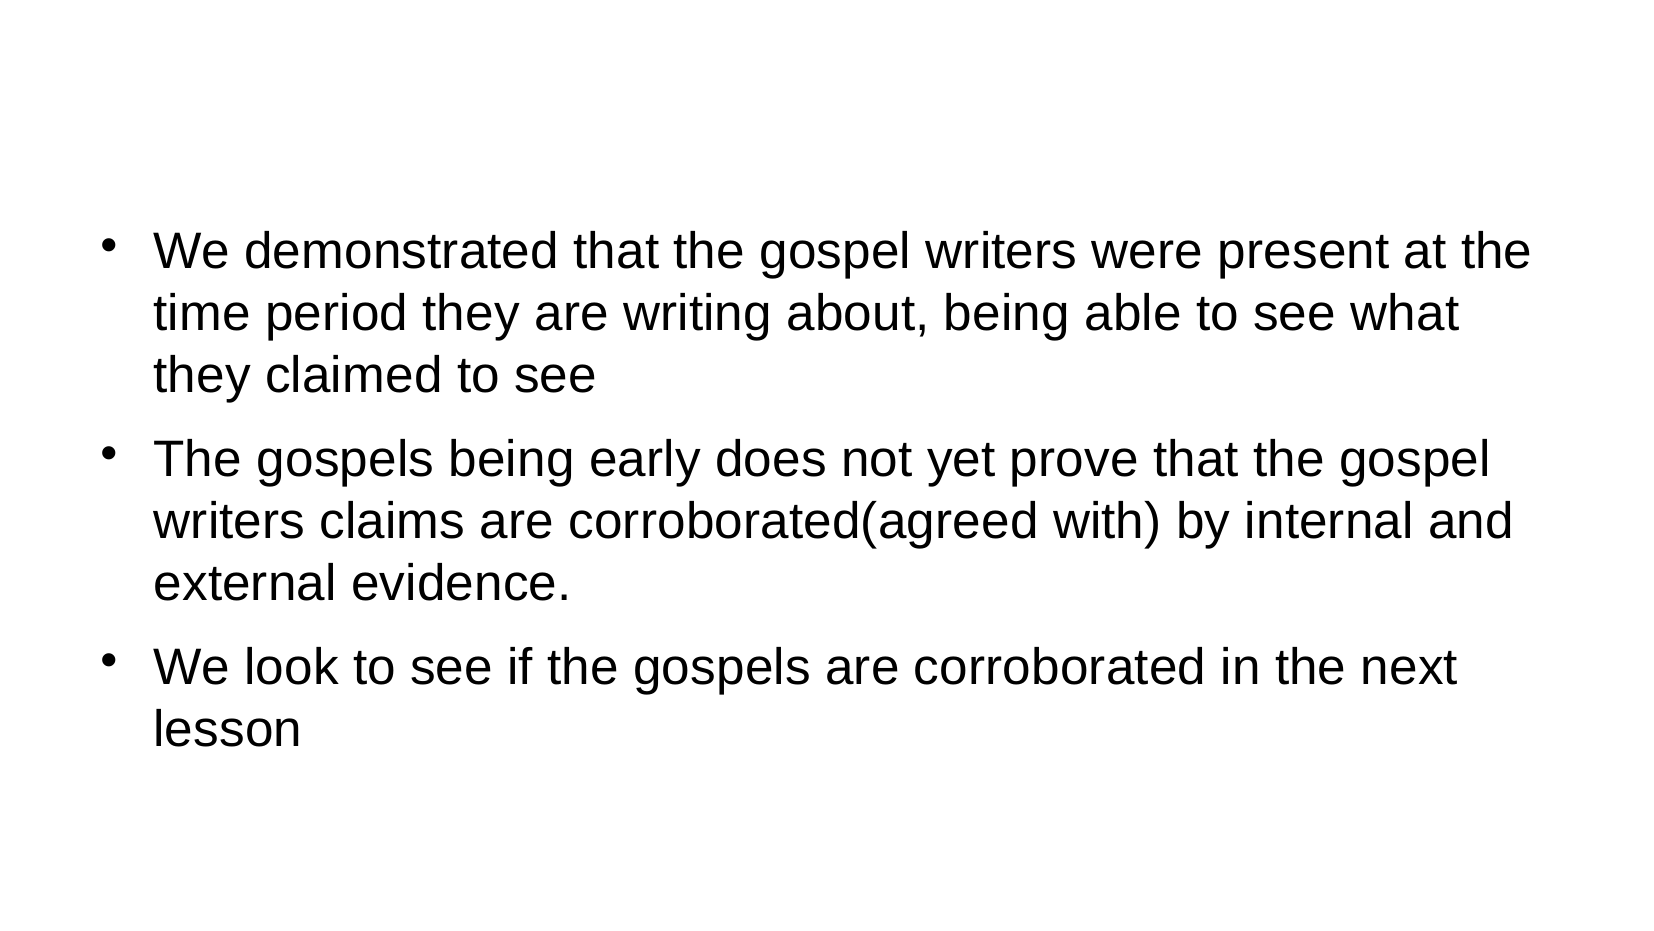

#
We demonstrated that the gospel writers were present at the time period they are writing about, being able to see what they claimed to see
The gospels being early does not yet prove that the gospel writers claims are corroborated(agreed with) by internal and external evidence.
We look to see if the gospels are corroborated in the next lesson